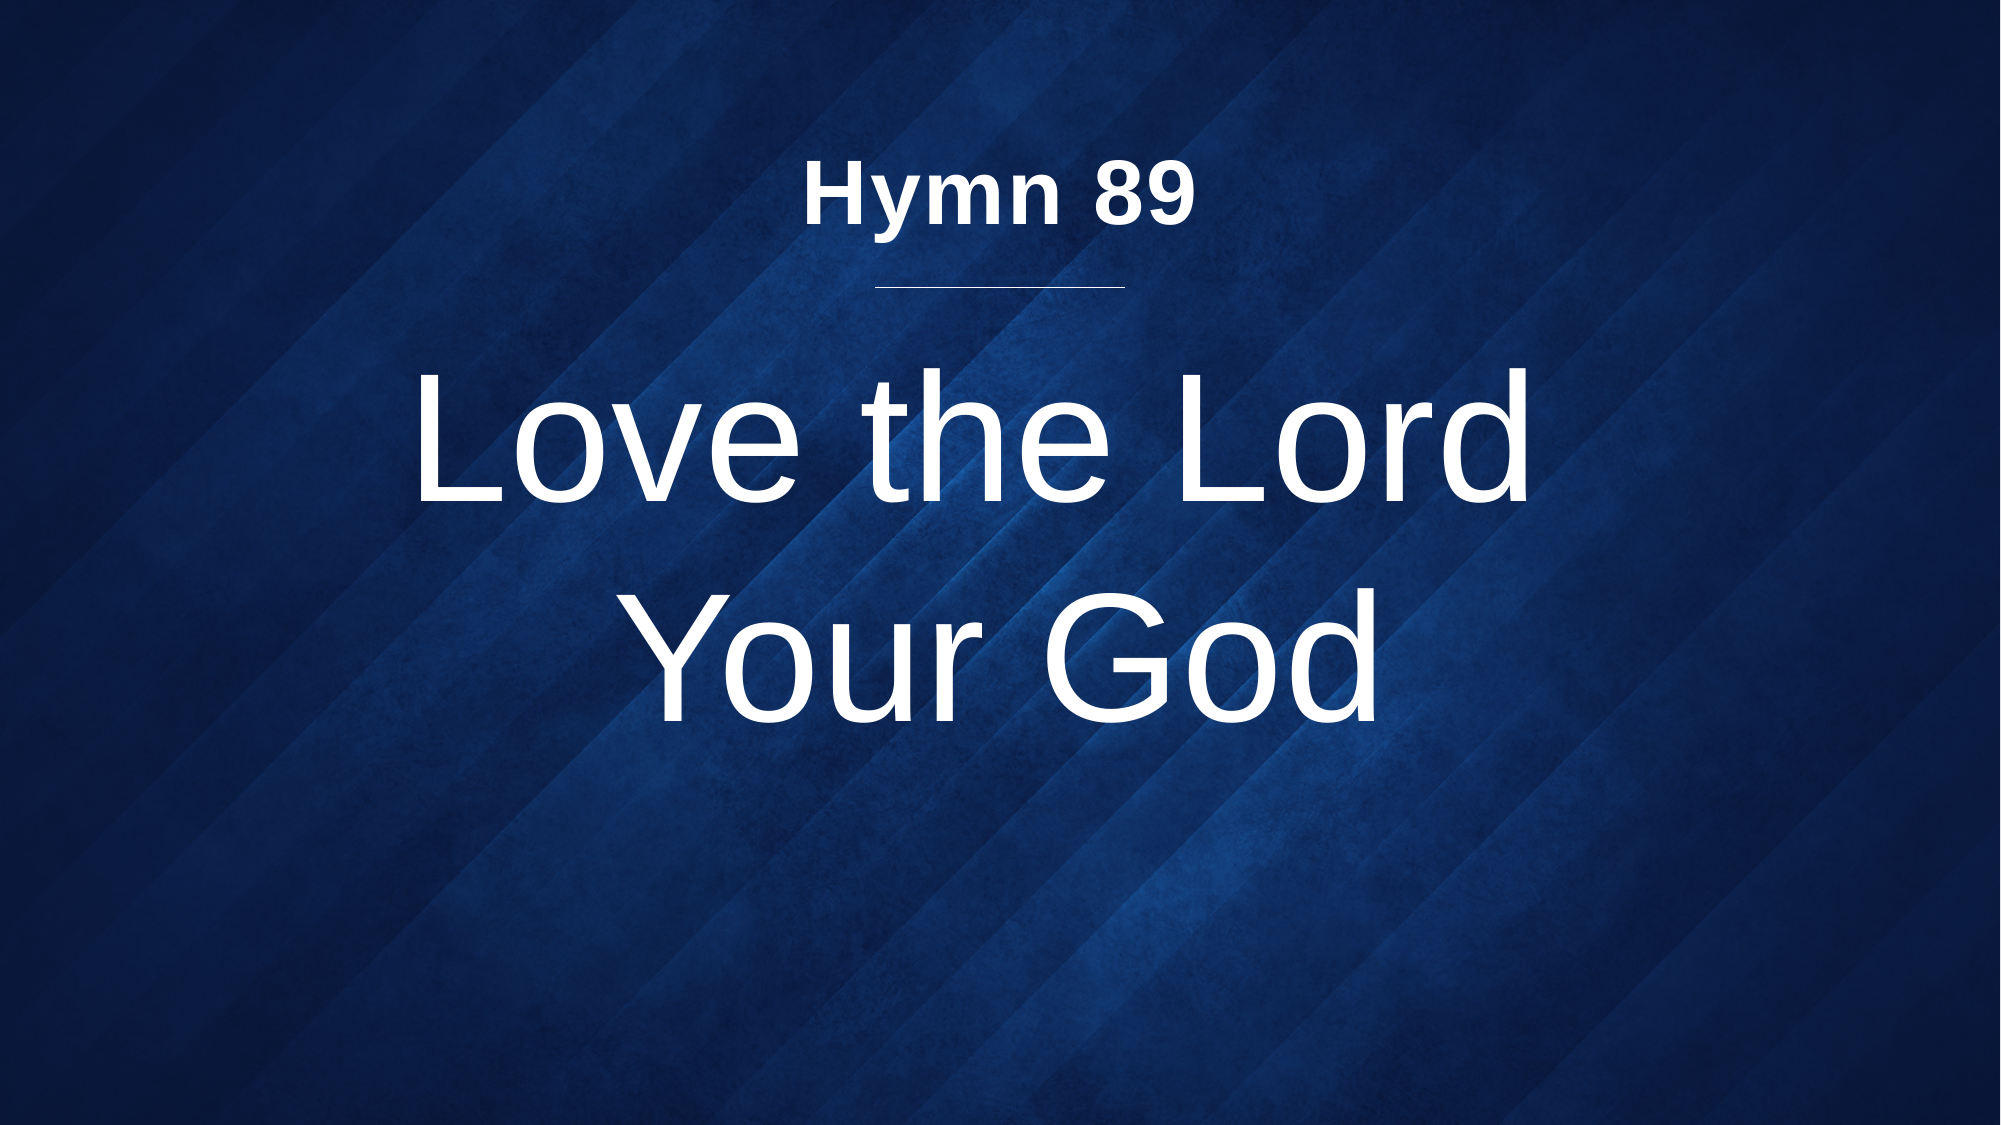

Hymn 89
# Love the Lord Your God